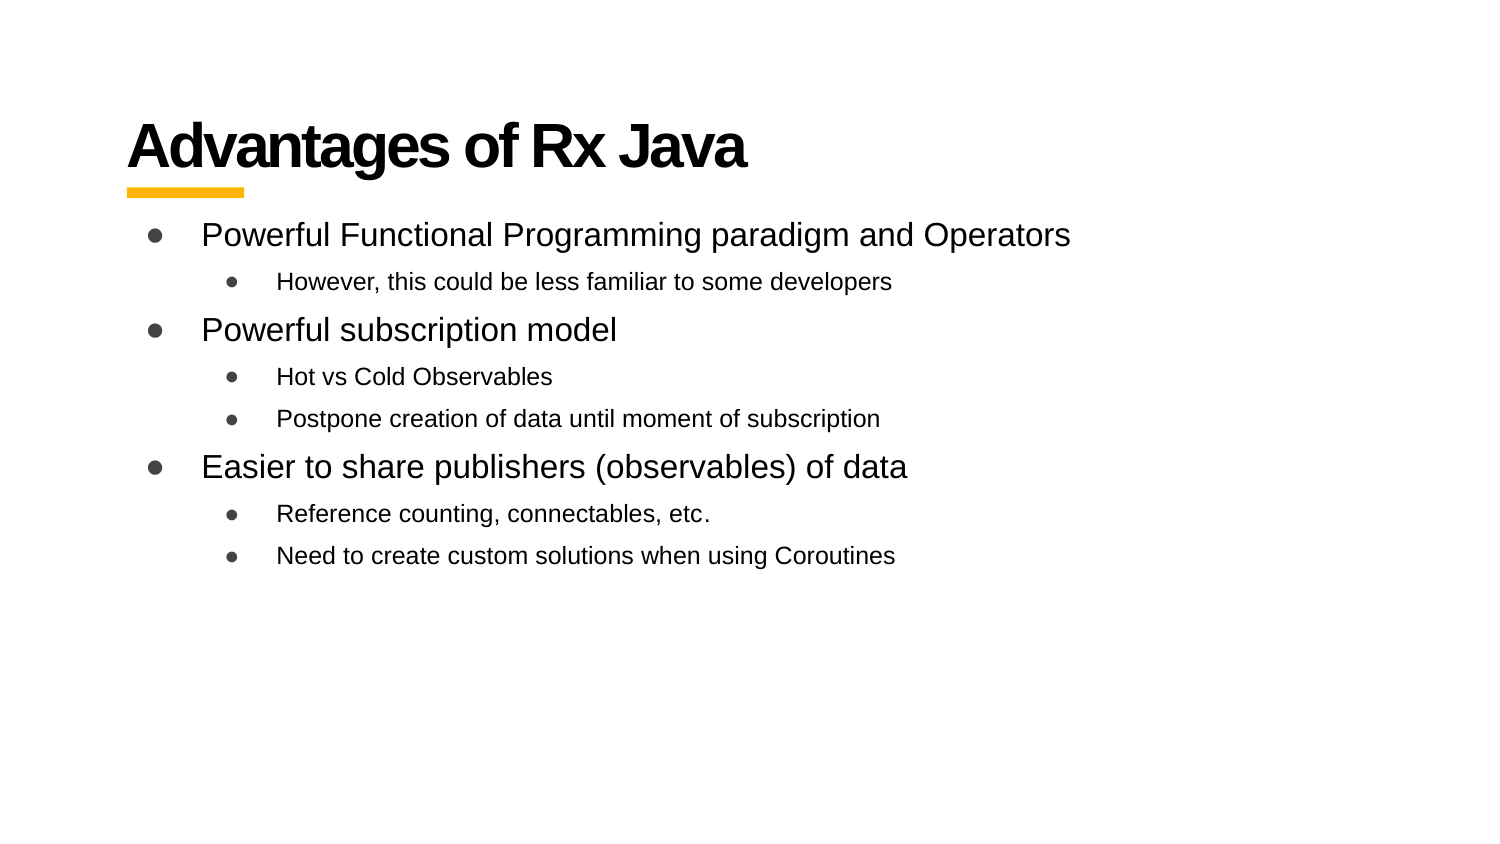

# Advantages of Rx Java

Powerful Functional Programming paradigm and Operators
However, this could be less familiar to some developers
Powerful subscription model
Hot vs Cold Observables
Postpone creation of data until moment of subscription
Easier to share publishers (observables) of data
Reference counting, connectables, etc.
Need to create custom solutions when using Coroutines